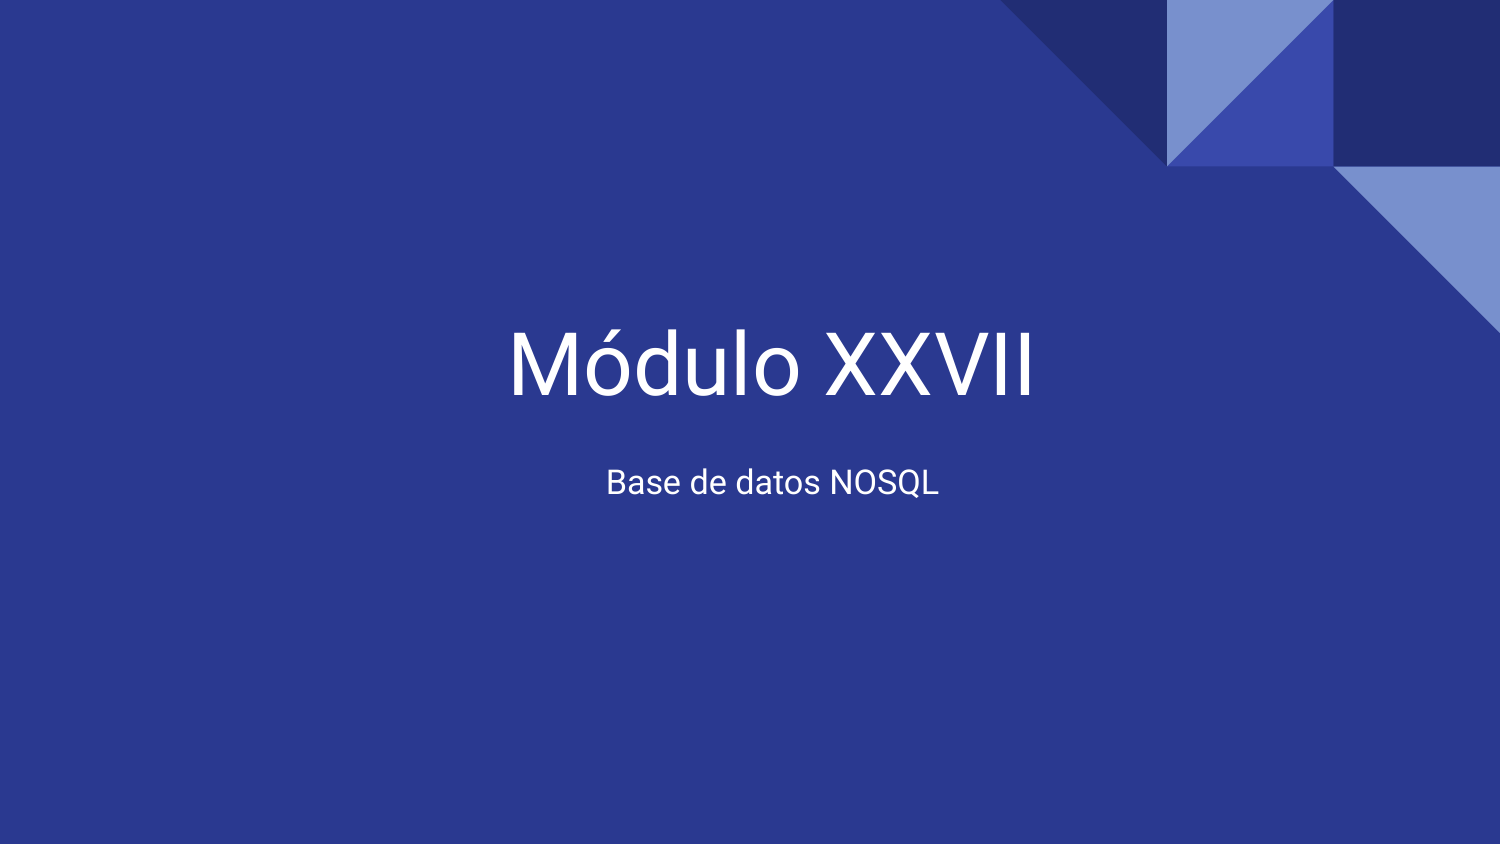

# Módulo XXVII
Base de datos NOSQL